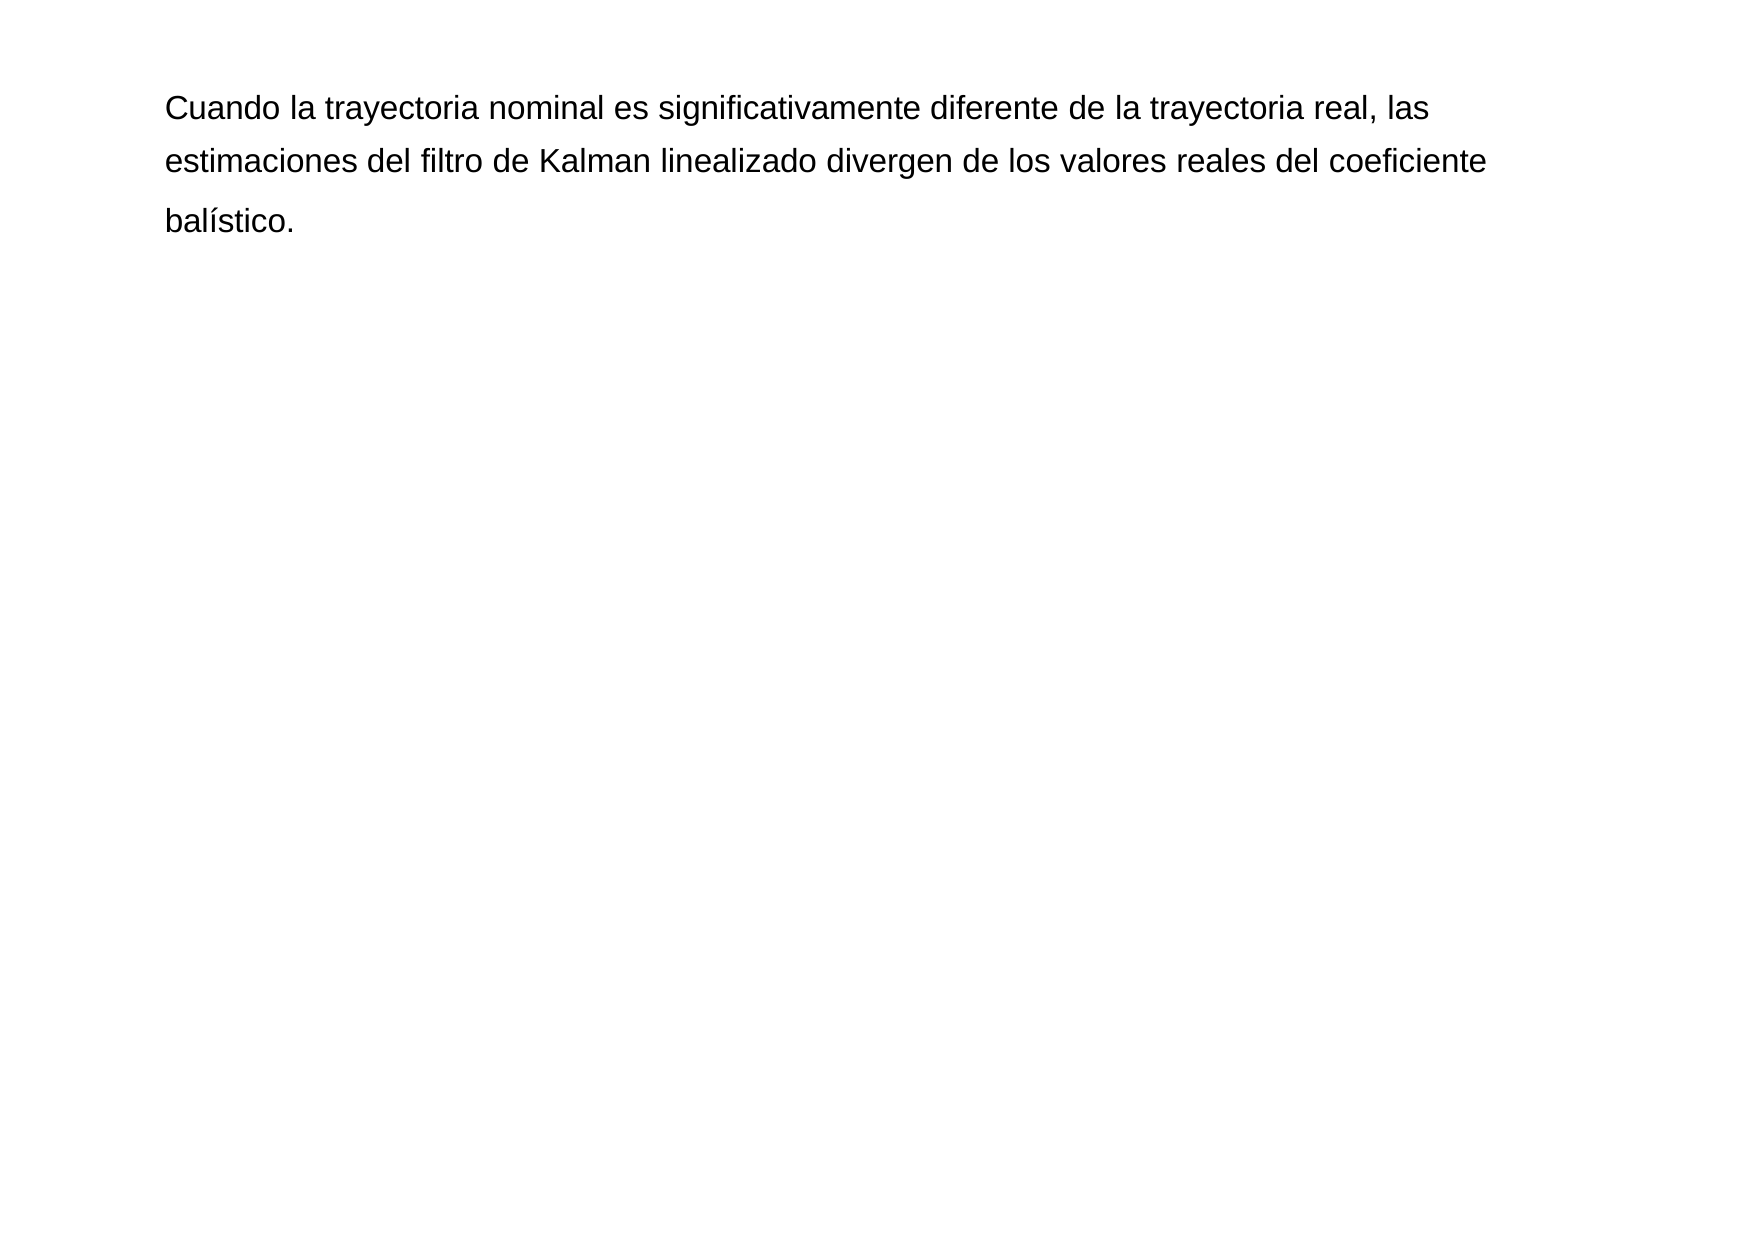

Cuando la trayectoria nominal es significativamente diferente de la trayectoria real, las  estimaciones del filtro de Kalman linealizado divergen de los valores reales del coeficiente
balístico.